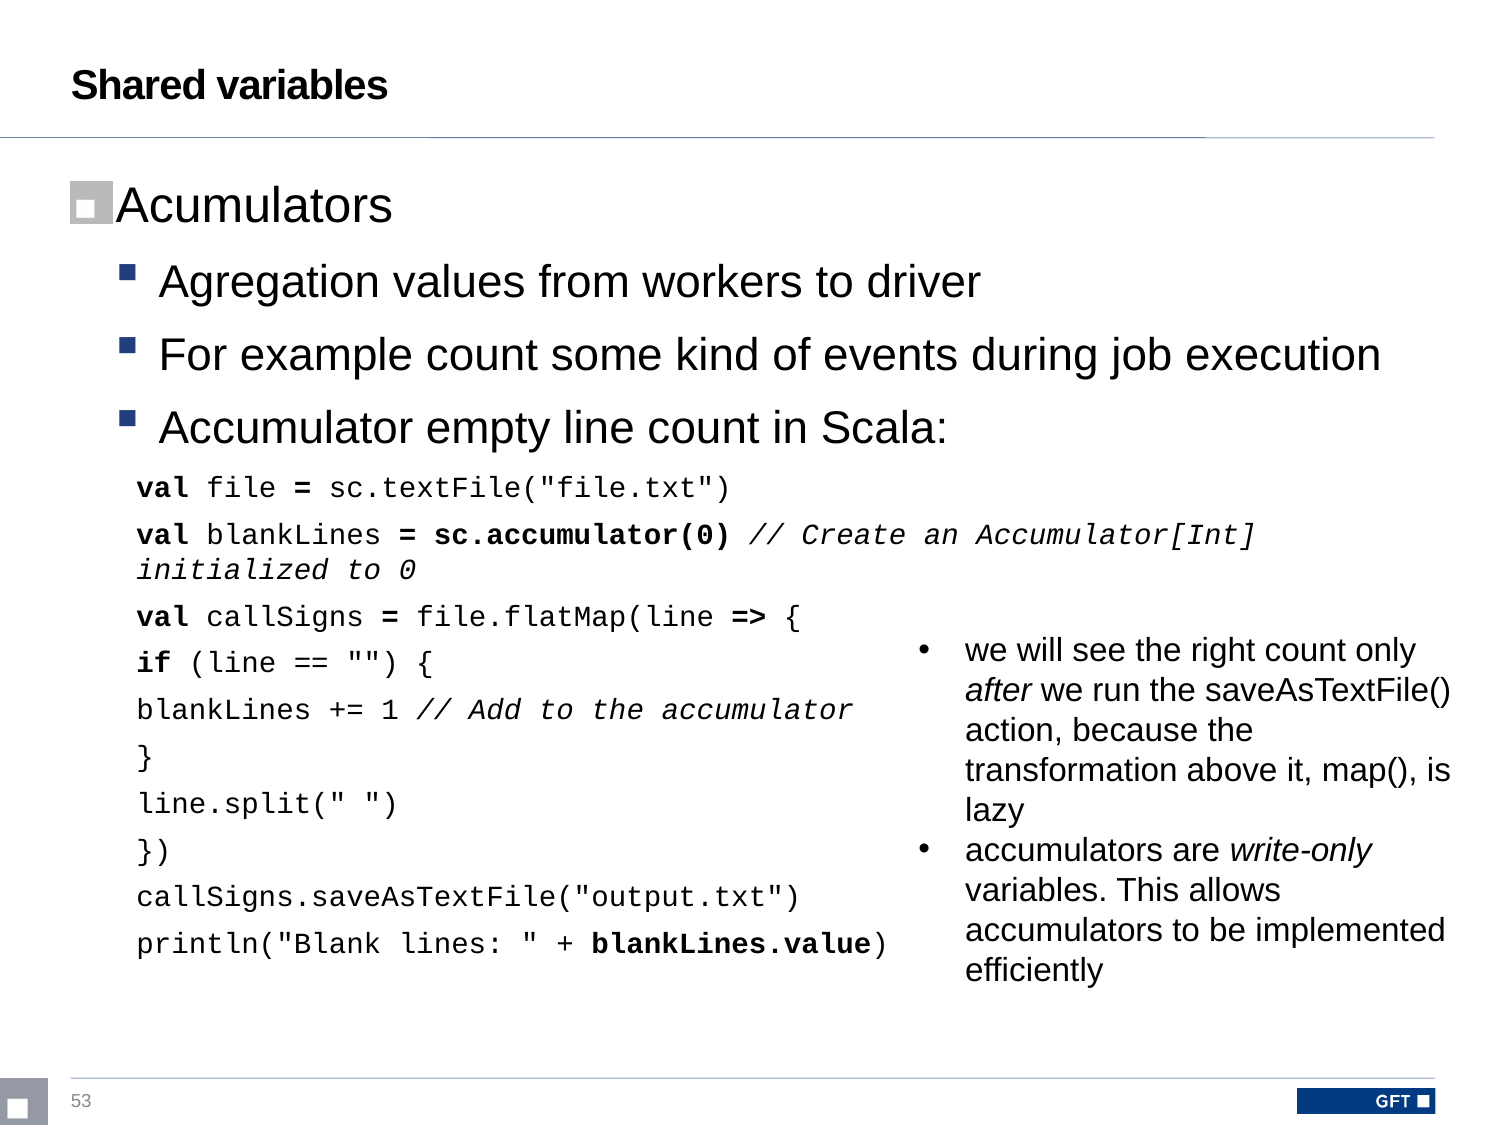

# Shared variables
Acumulators
Agregation values from workers to driver
For example count some kind of events during job execution
Accumulator empty line count in Scala:
val file = sc.textFile("file.txt")
val blankLines = sc.accumulator(0) // Create an Accumulator[Int] initialized to 0
val callSigns = file.flatMap(line => {
if (line == "") {
blankLines += 1 // Add to the accumulator
}
line.split(" ")
})
callSigns.saveAsTextFile("output.txt")
println("Blank lines: " + blankLines.value)
we will see the right count only after we run the saveAsTextFile() action, because the transformation above it, map(), is lazy
accumulators are write-only variables. This allows accumulators to be implemented efficiently
53